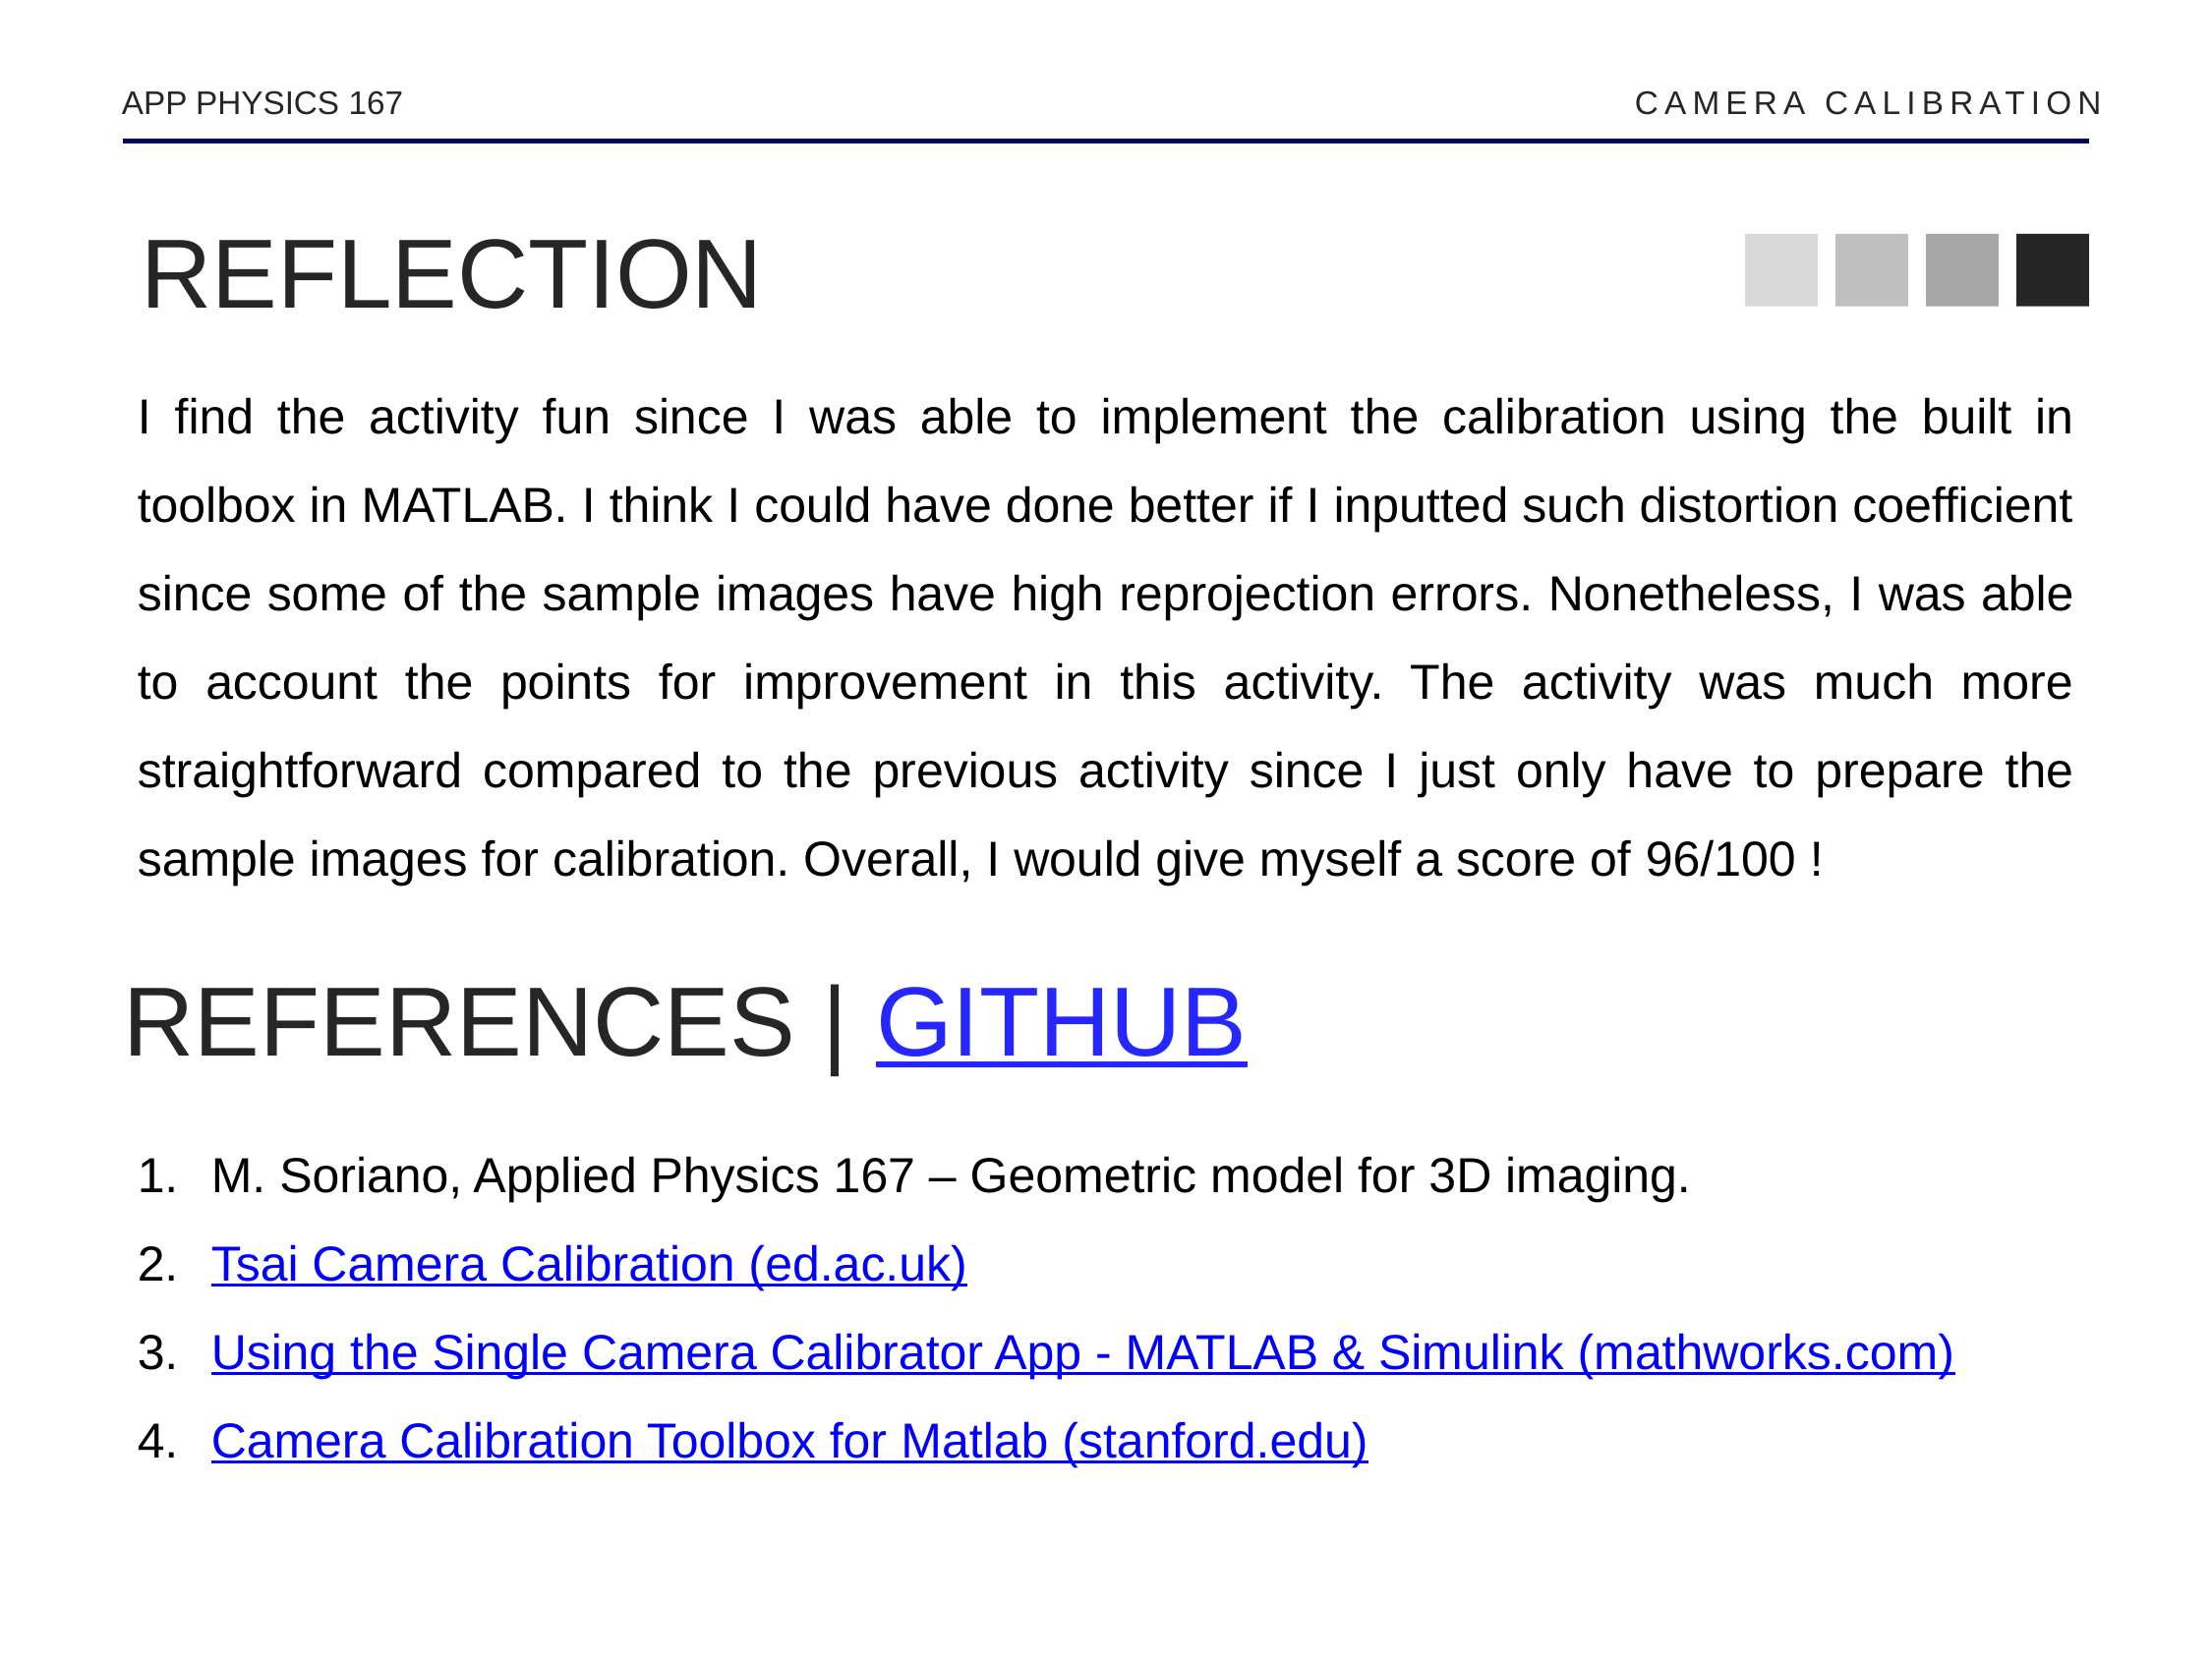

APP PHYSICS 167
CAMERA CALIBRATION

REFLECTION
I find the activity fun since I was able to implement the calibration using the built in toolbox in MATLAB. I think I could have done better if I inputted such distortion coefficient since some of the sample images have high reprojection errors. Nonetheless, I was able to account the points for improvement in this activity. The activity was much more straightforward compared to the previous activity since I just only have to prepare the sample images for calibration. Overall, I would give myself a score of 96/100 !
REFERENCES | GITHUB
M. Soriano, Applied Physics 167 – Geometric model for 3D imaging.
Tsai Camera Calibration (ed.ac.uk)
Using the Single Camera Calibrator App - MATLAB & Simulink (mathworks.com)
Camera Calibration Toolbox for Matlab (stanford.edu)